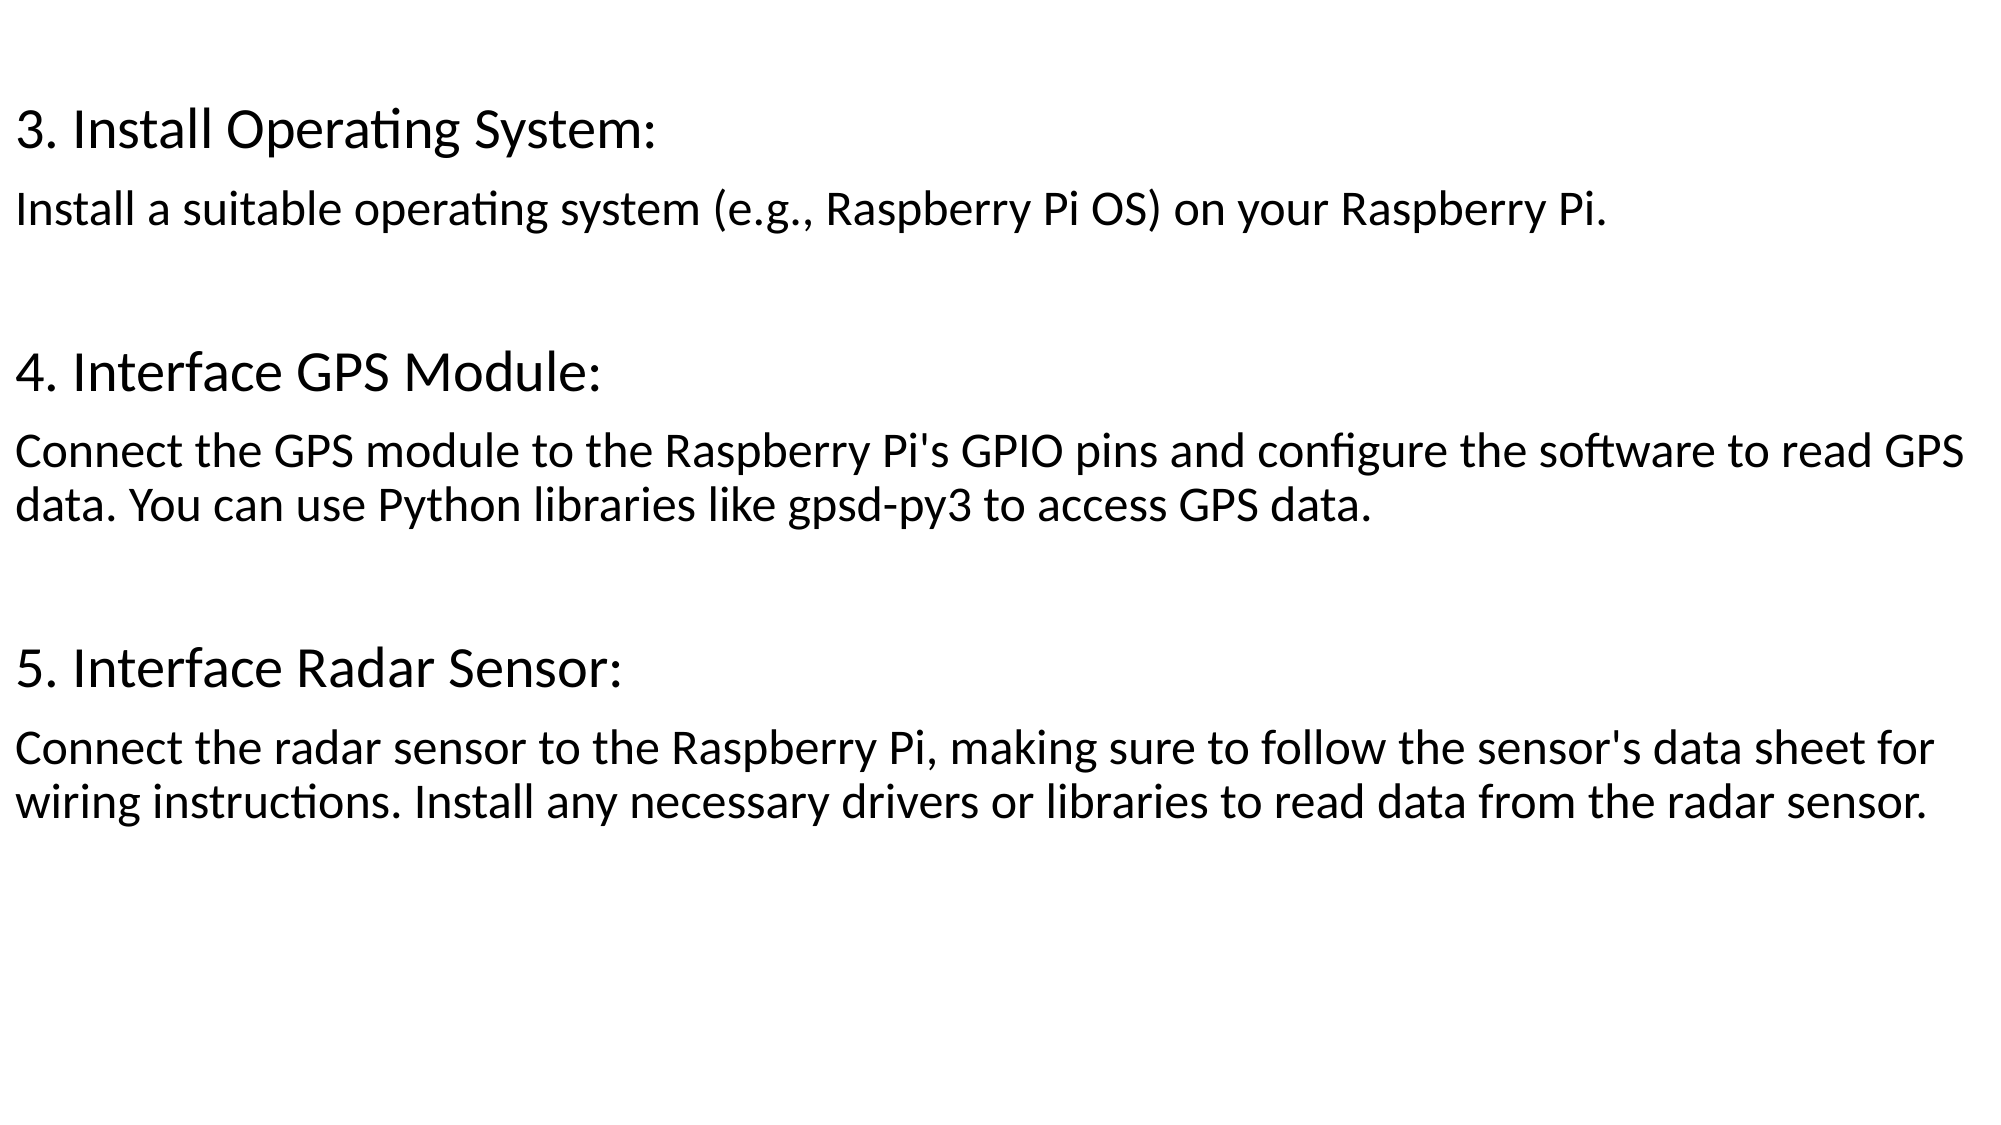

3. Install Operating System:
Install a suitable operating system (e.g., Raspberry Pi OS) on your Raspberry Pi.

4. Interface GPS Module:
Connect the GPS module to the Raspberry Pi's GPIO pins and configure the software to read GPS data. You can use Python libraries like gpsd-py3 to access GPS data.

5. Interface Radar Sensor:
Connect the radar sensor to the Raspberry Pi, making sure to follow the sensor's data sheet for wiring instructions. Install any necessary drivers or libraries to read data from the radar sensor.